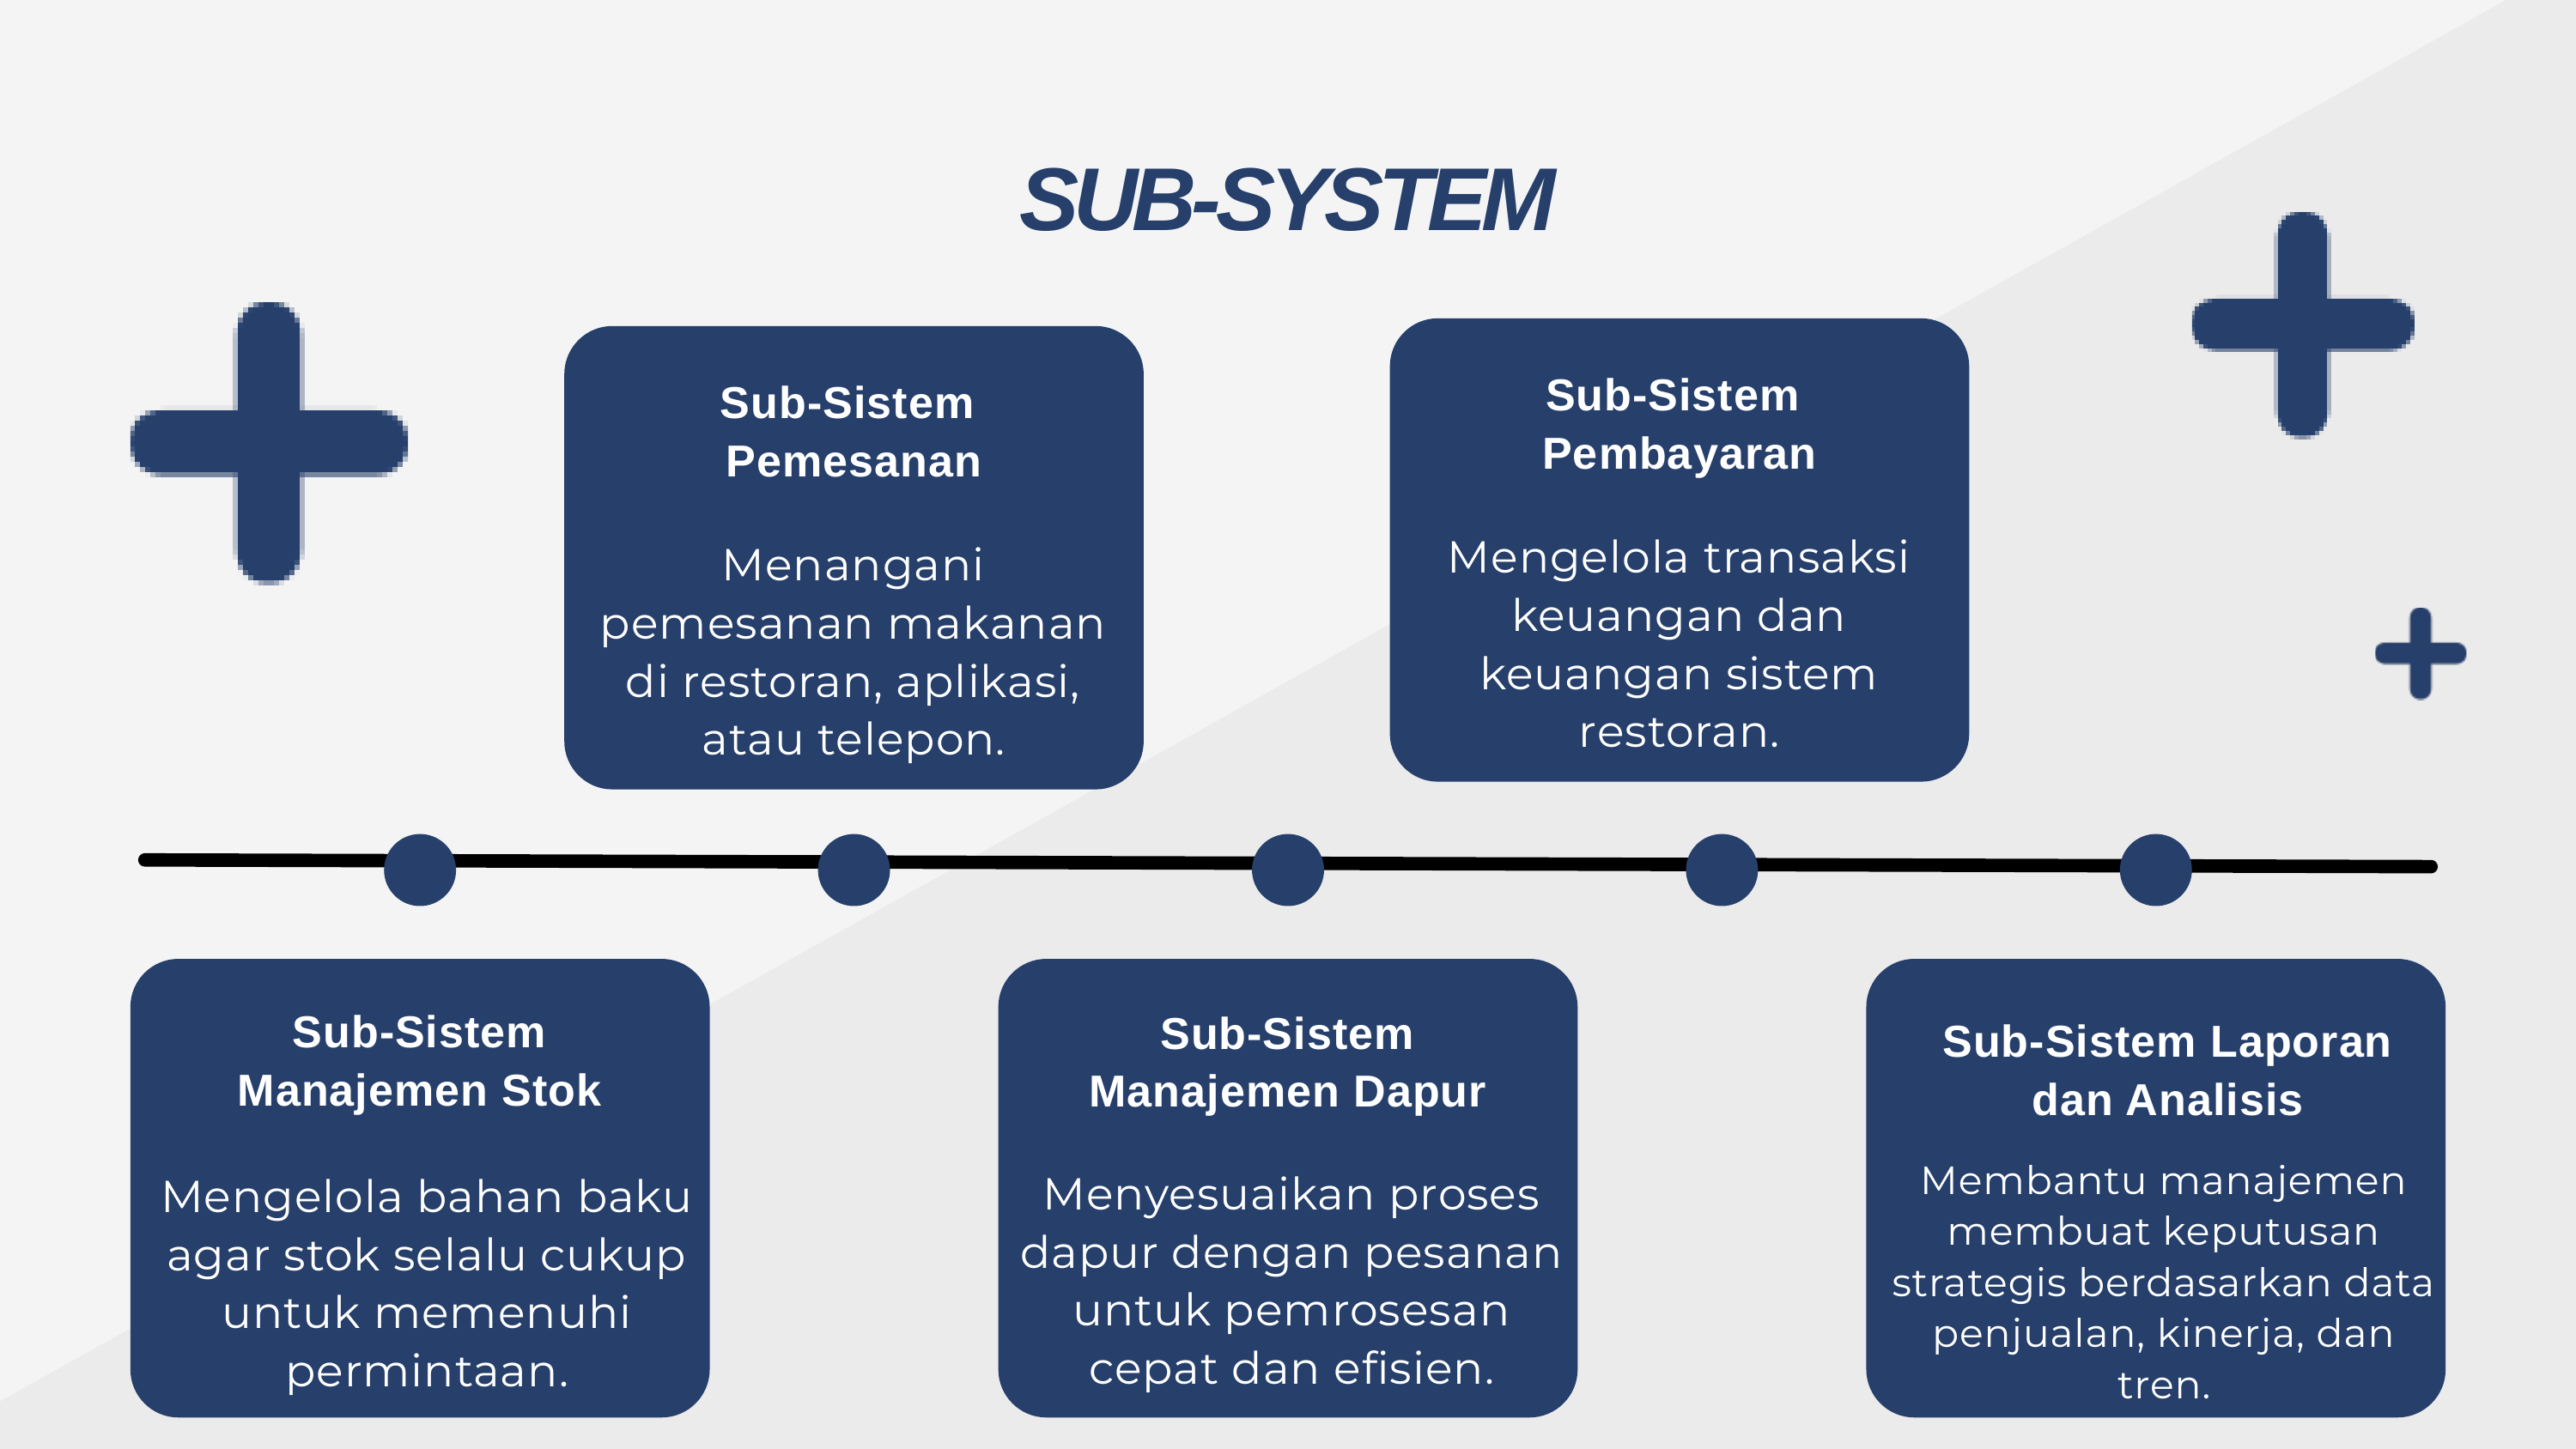

SUB-SYSTEM

Sub-Sistem
Pembayaran
Sub-Sistem
Pemesanan
Mengelola transaksi keuangan dan keuangan sistem restoran.
Menangani pemesanan makanan di restoran, aplikasi, atau telepon.

Sub-Sistem Manajemen Stok
Sub-Sistem Manajemen Dapur
Sub-Sistem Laporan dan Analisis
Membantu manajemen membuat keputusan strategis berdasarkan data penjualan, kinerja, dan tren.
Menyesuaikan proses dapur dengan pesanan untuk pemrosesan cepat dan efisien.
Mengelola bahan baku agar stok selalu cukup untuk memenuhi permintaan.